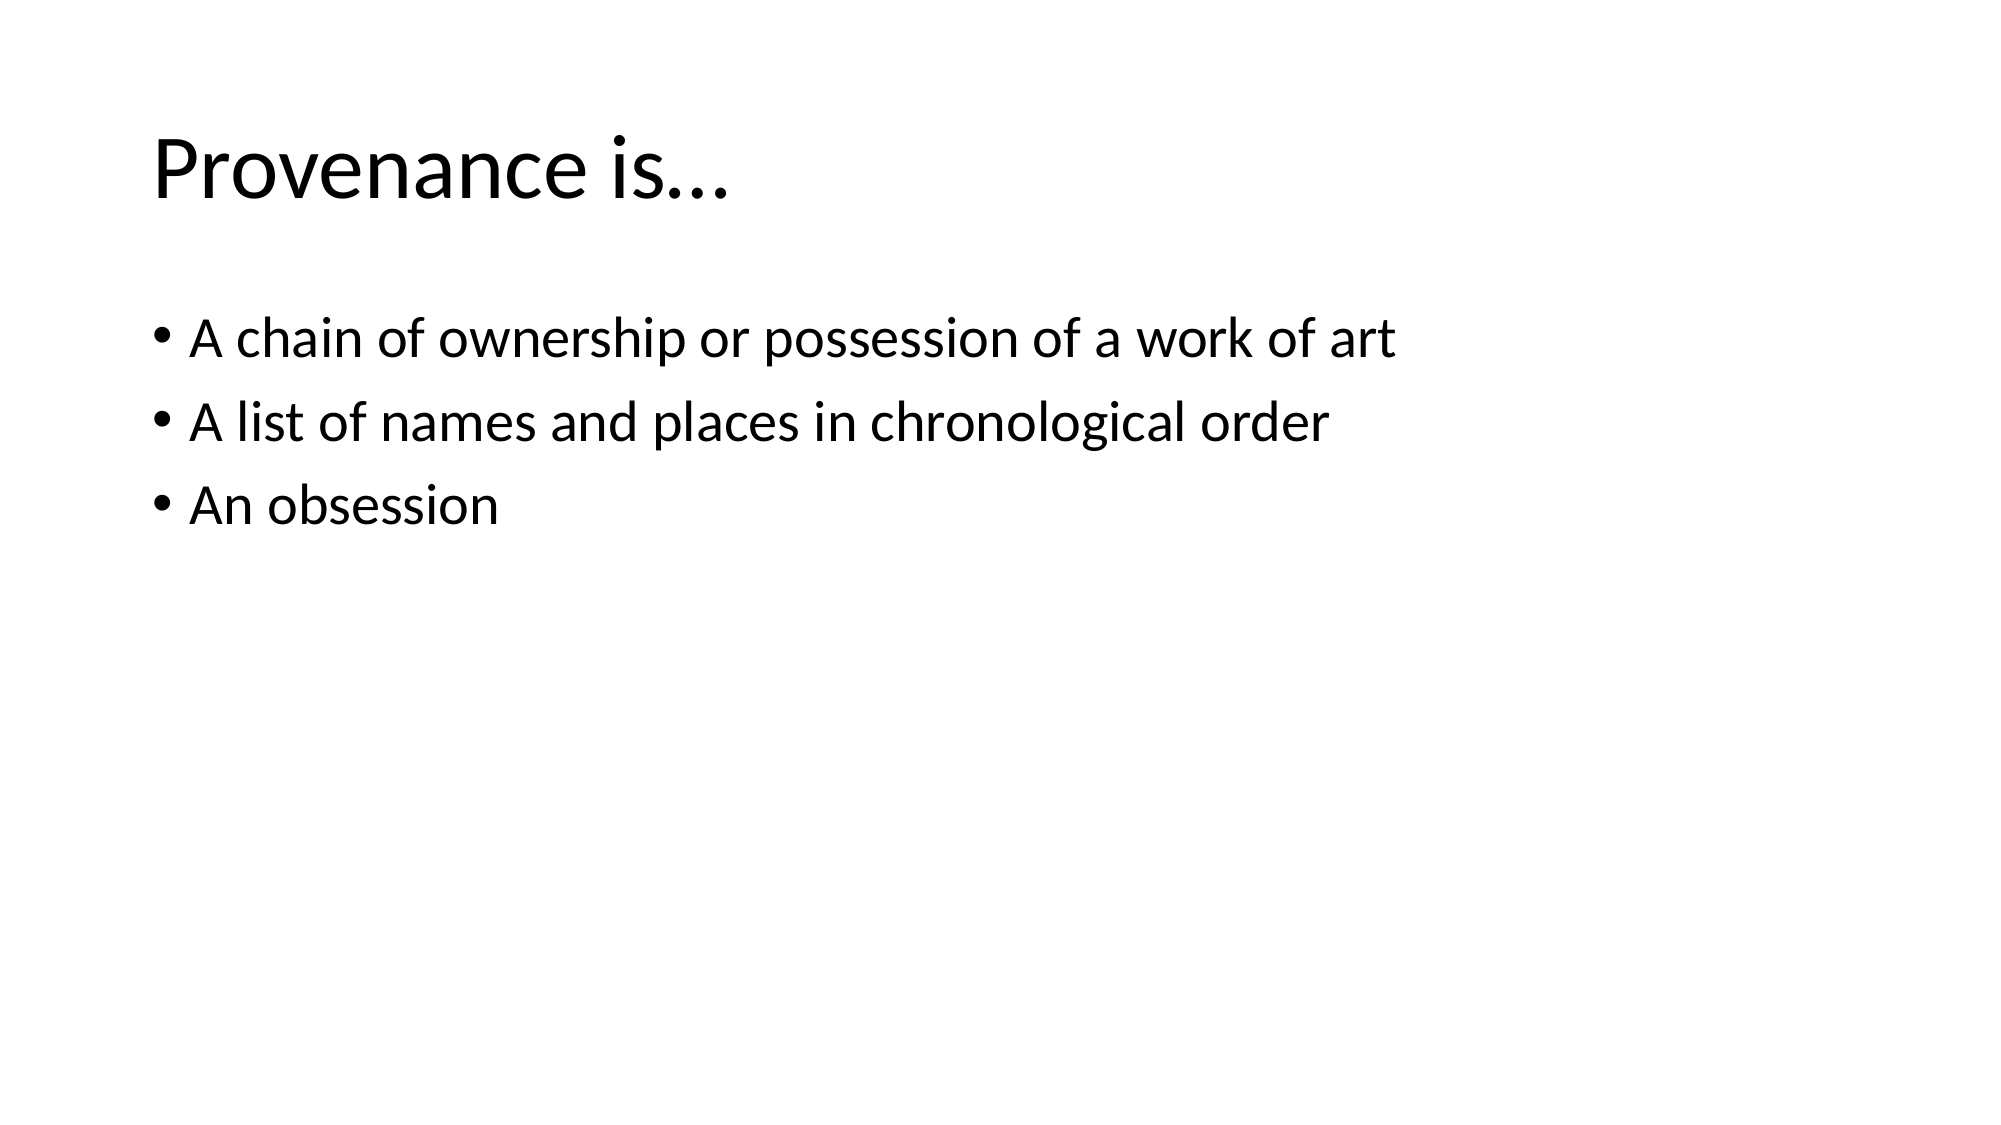

# Provenance is…
A chain of ownership or possession of a work of art
A list of names and places in chronological order
An obsession